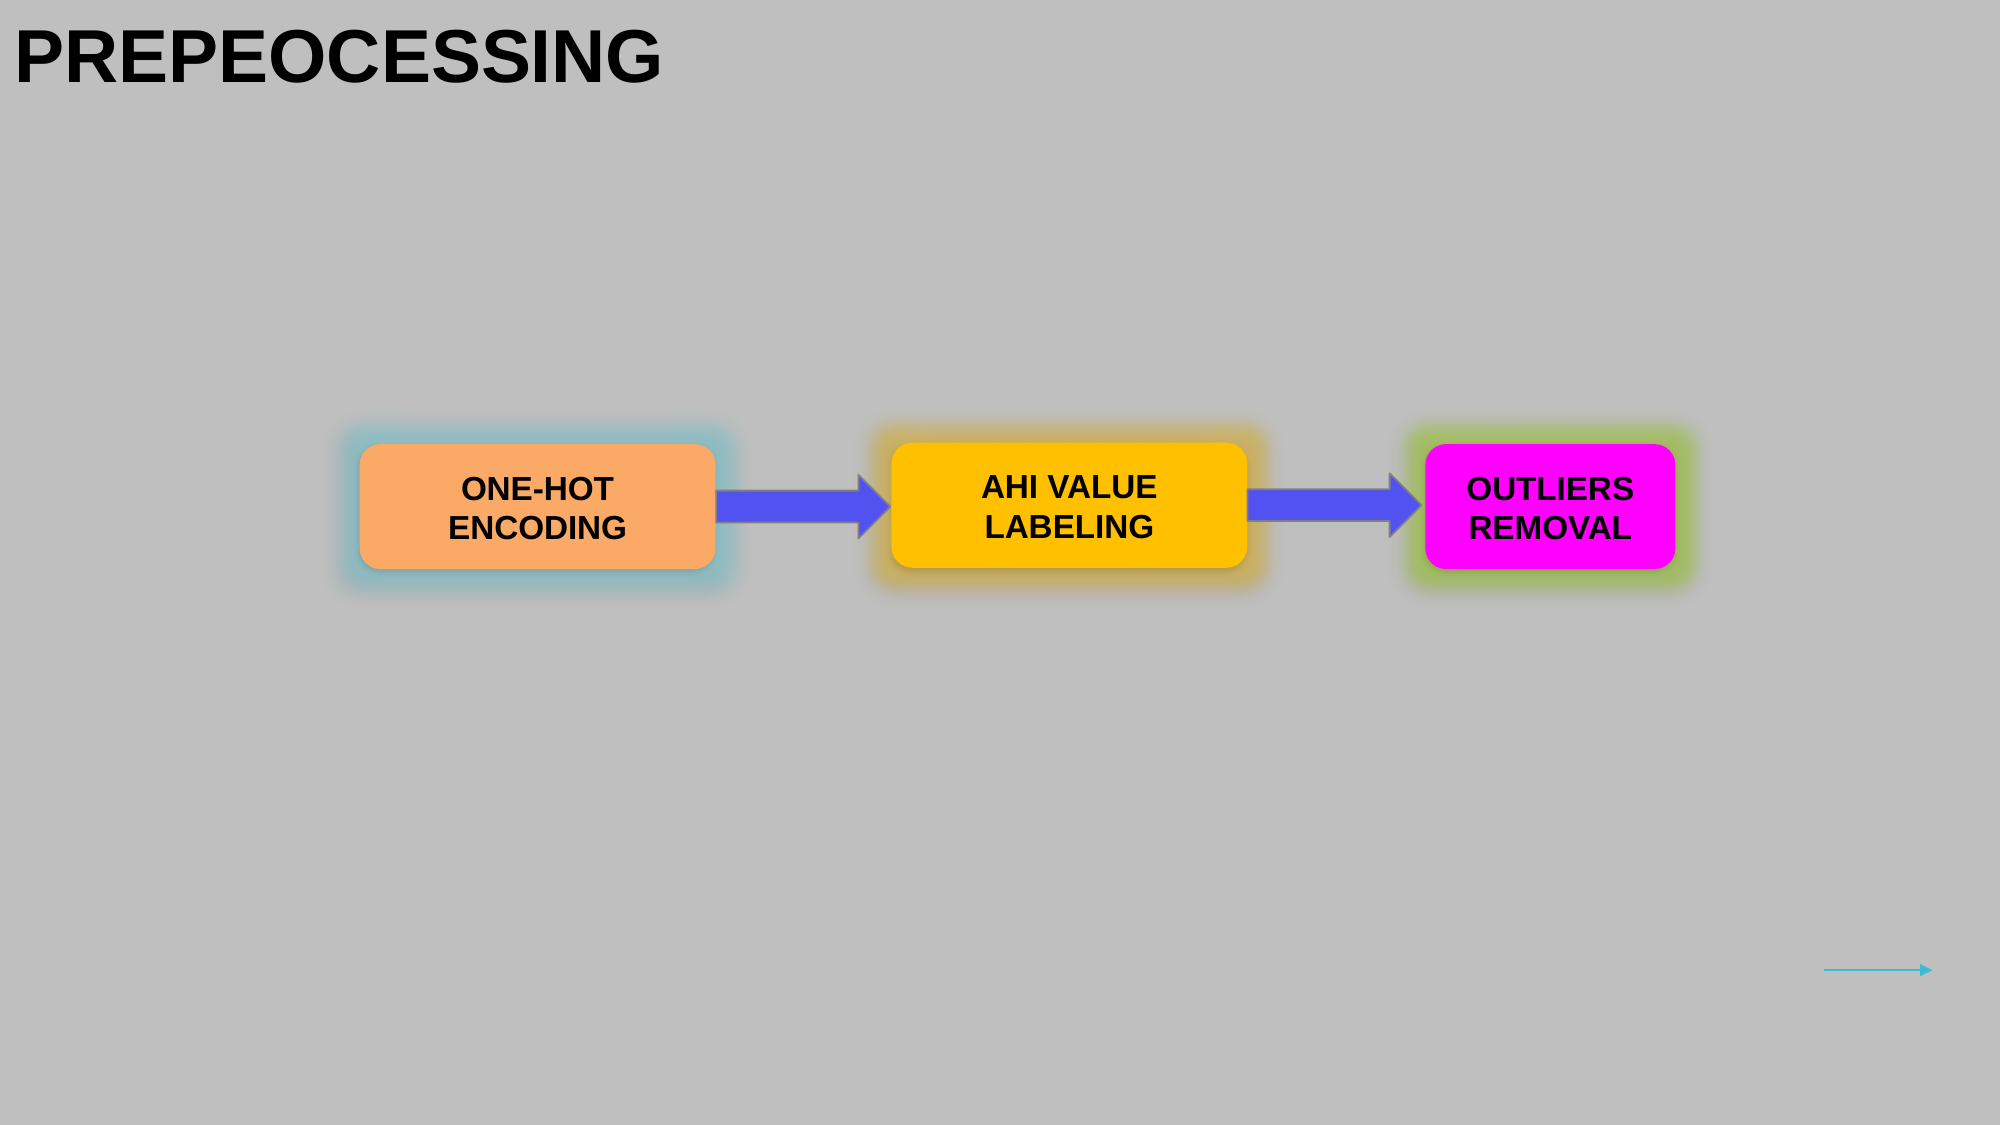

PREPEOCESSING

AHI VALUE LABELING
ONE-HOT ENCODING
OUTLIERS REMOVAL
13